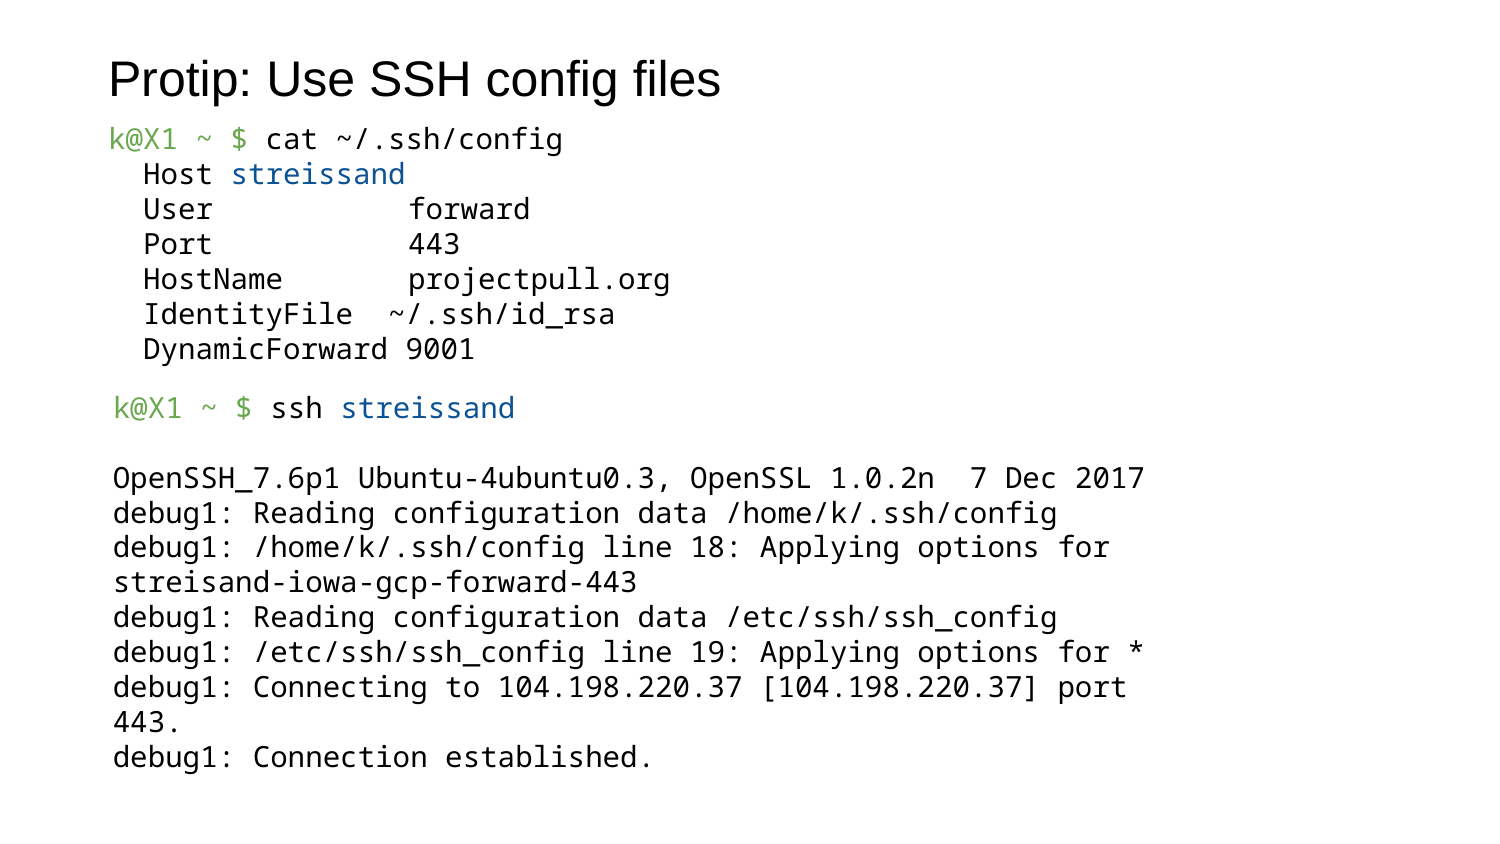

Protip: Use SSH config files
k@X1 ~ $ cat ~/.ssh/config
  Host streissand
  User       	forward
  Port       	443
  HostName   	projectpull.org
  IdentityFile  ~/.ssh/id_rsa
  DynamicForward 9001

k@X1 ~ $ ssh streissand

OpenSSH_7.6p1 Ubuntu-4ubuntu0.3, OpenSSL 1.0.2n  7 Dec 2017
debug1: Reading configuration data /home/k/.ssh/config
debug1: /home/k/.ssh/config line 18: Applying options for streisand-iowa-gcp-forward-443
debug1: Reading configuration data /etc/ssh/ssh_config
debug1: /etc/ssh/ssh_config line 19: Applying options for *
debug1: Connecting to 104.198.220.37 [104.198.220.37] port 443.
debug1: Connection established.